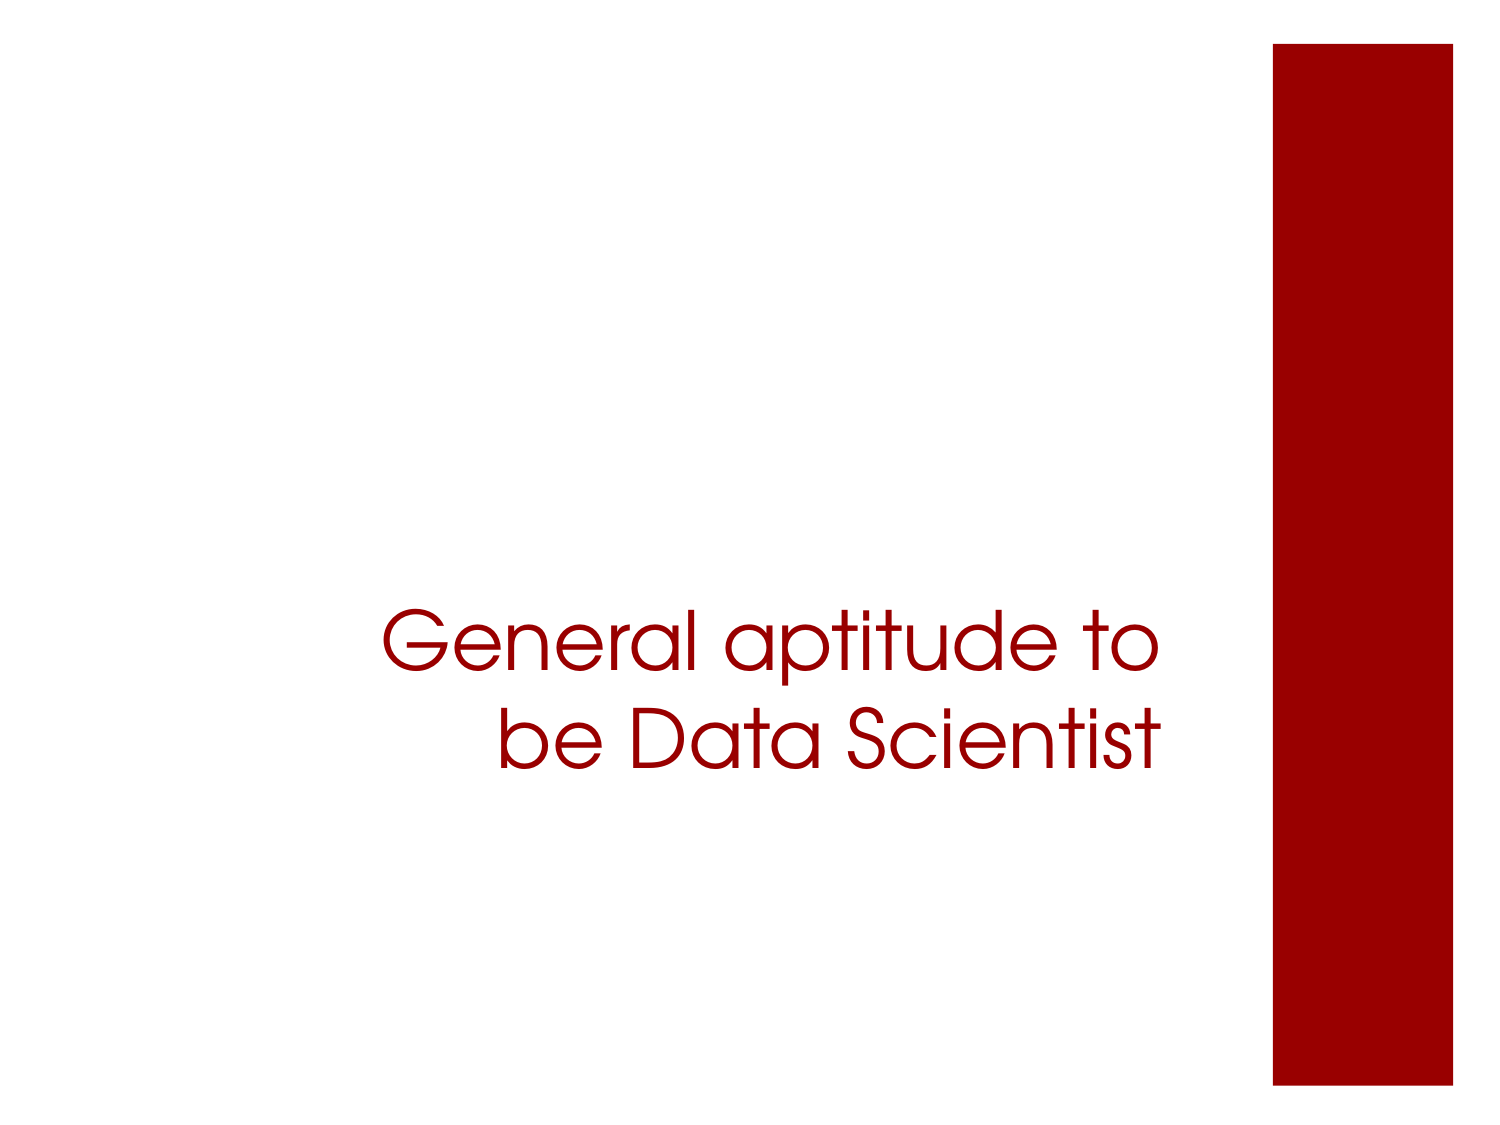

# General aptitude to be Data Scientist